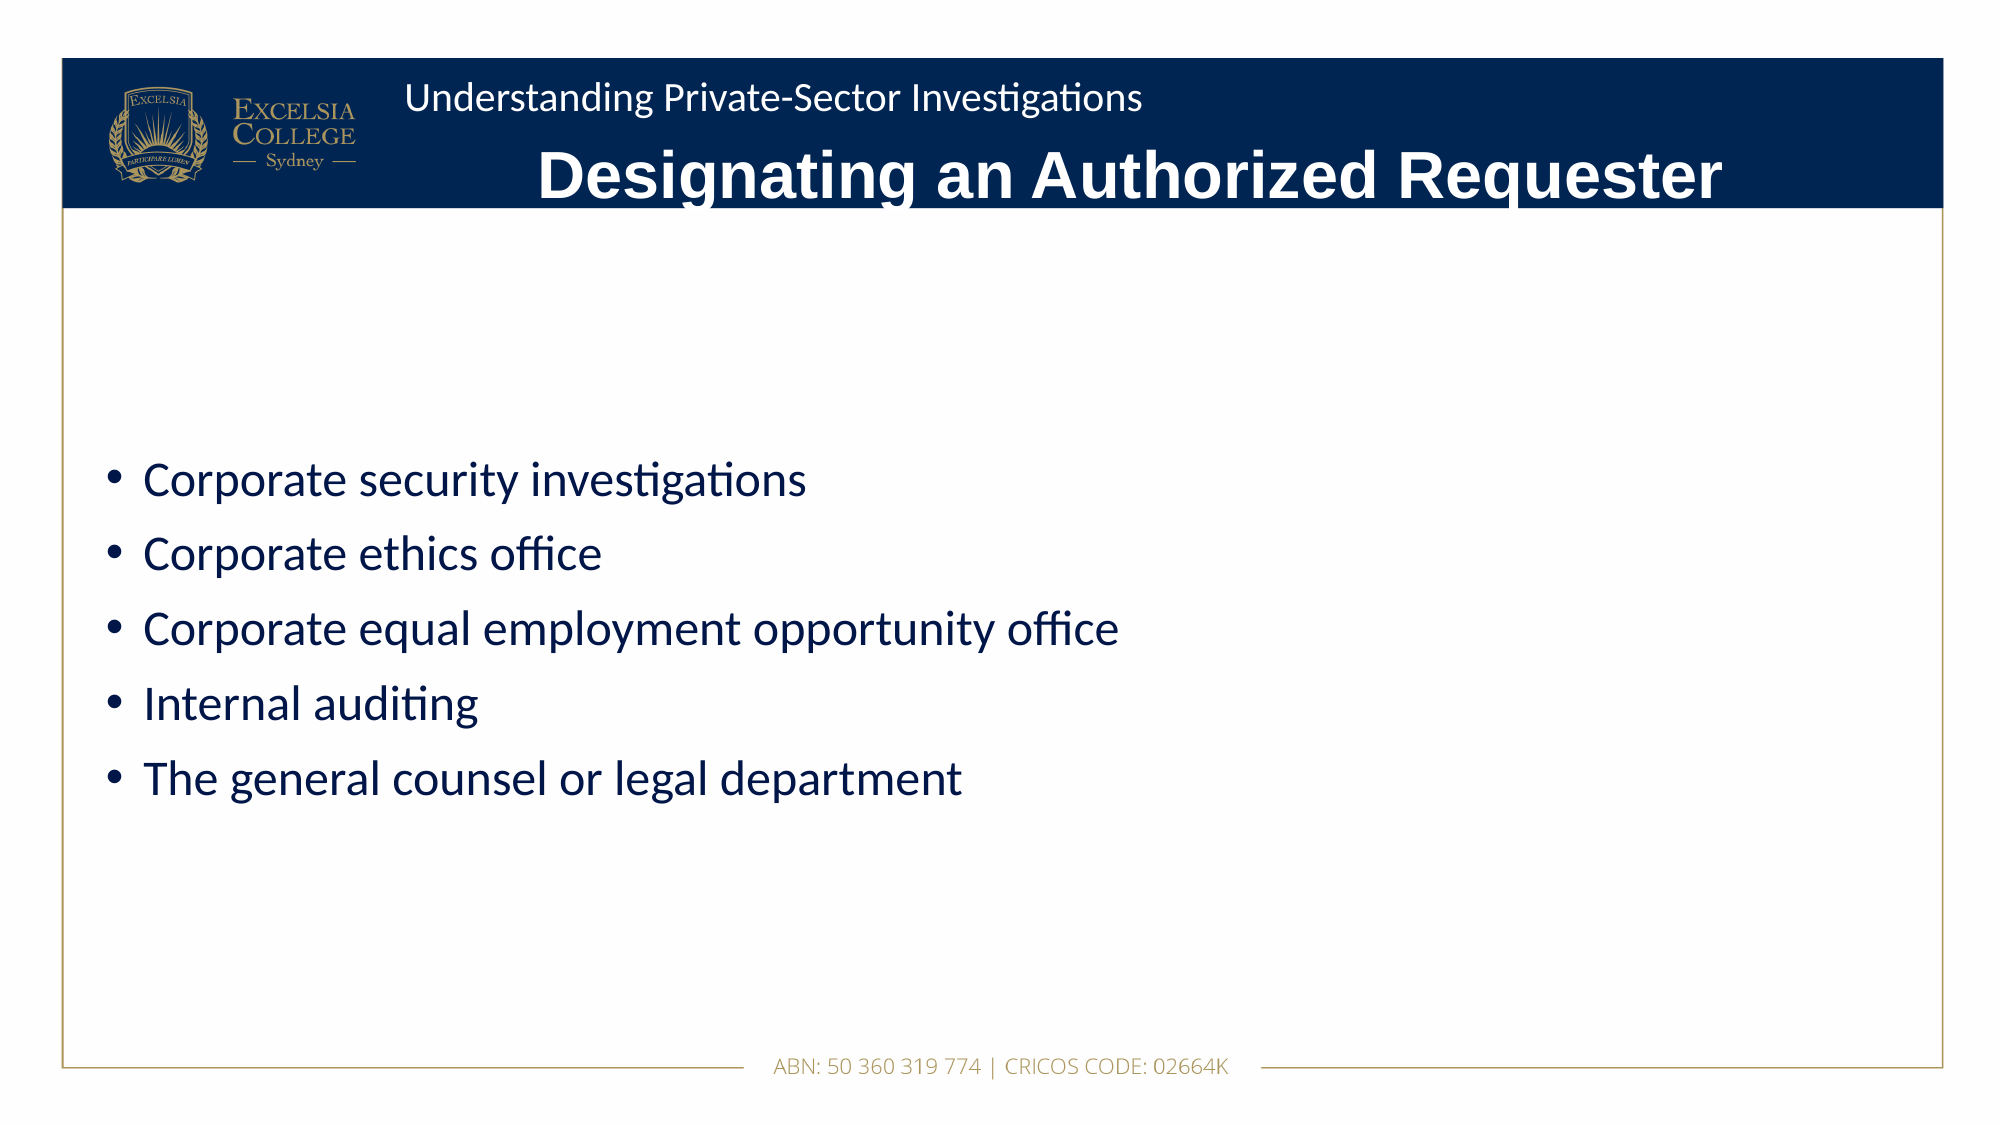

# Understanding Private-Sector Investigations
Designating an Authorized Requester
Corporate security investigations
Corporate ethics office
Corporate equal employment opportunity office
Internal auditing
The general counsel or legal department